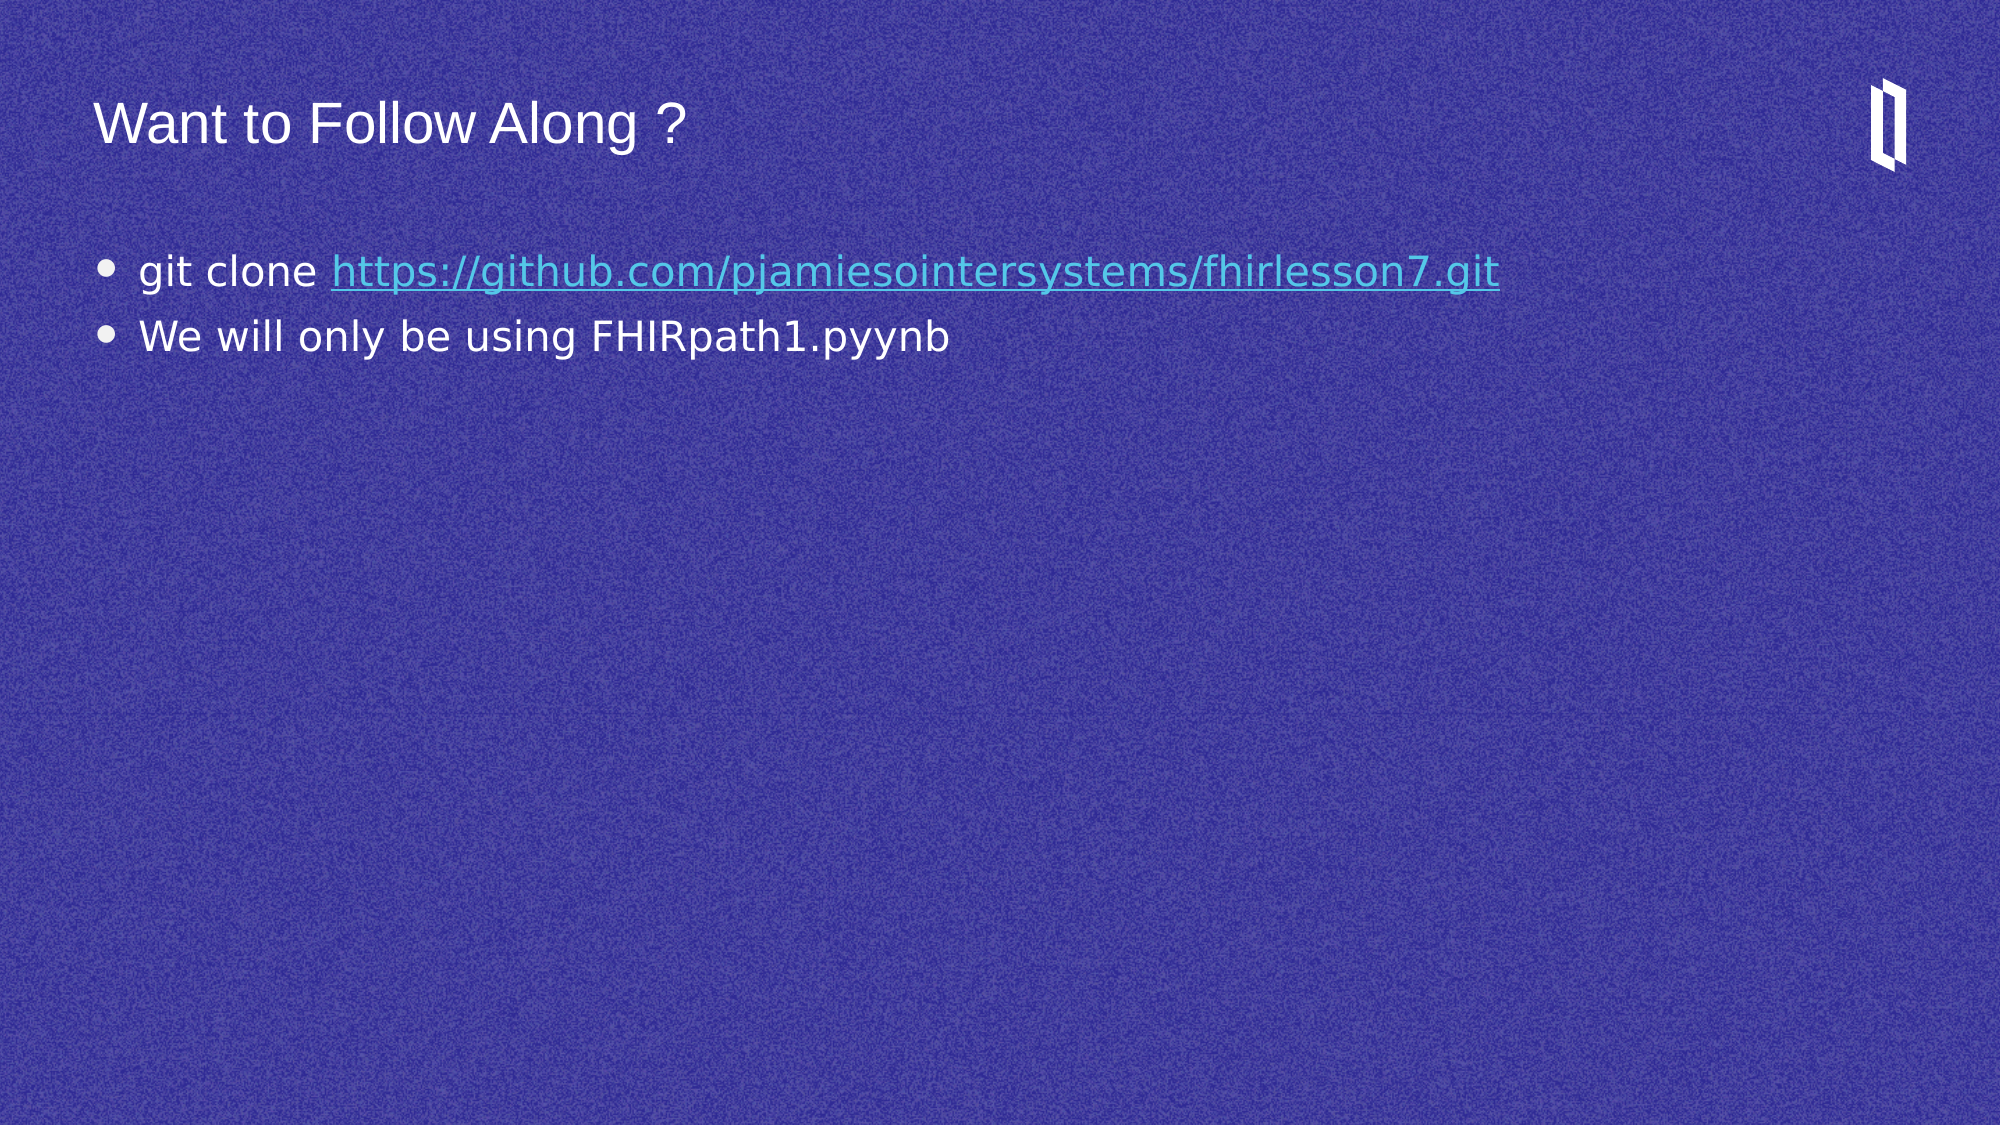

# Want to Follow Along ?
git clone https://github.com/pjamiesointersystems/fhirlesson7.git
We will only be using FHIRpath1.pyynb